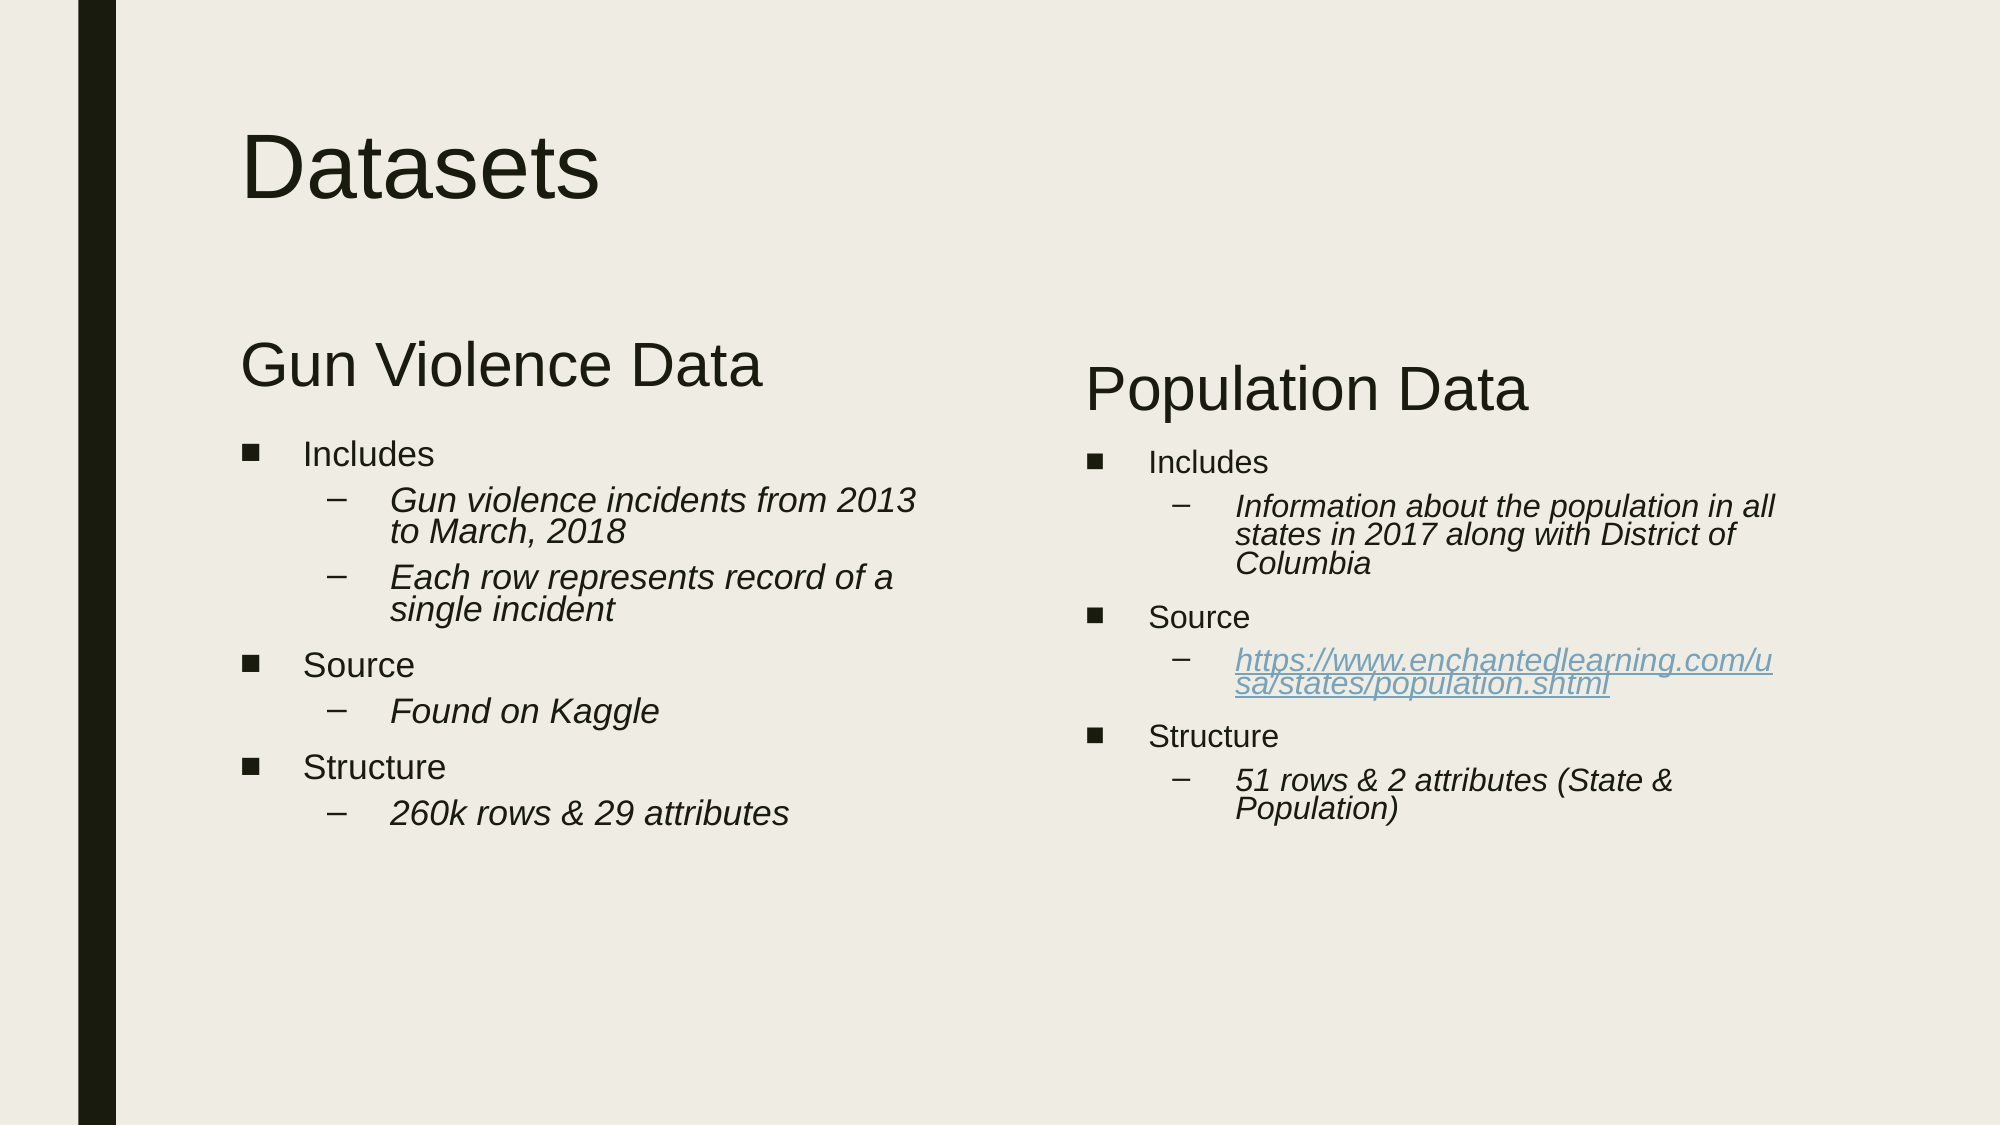

# Datasets
Gun Violence Data
Population Data
Includes
Gun violence incidents from 2013 to March, 2018
Each row represents record of a single incident
Source
Found on Kaggle
Structure
260k rows & 29 attributes

Includes
Information about the population in all states in 2017 along with District of Columbia
Source
https://www.enchantedlearning.com/usa/states/population.shtml
Structure
51 rows & 2 attributes (State & Population)